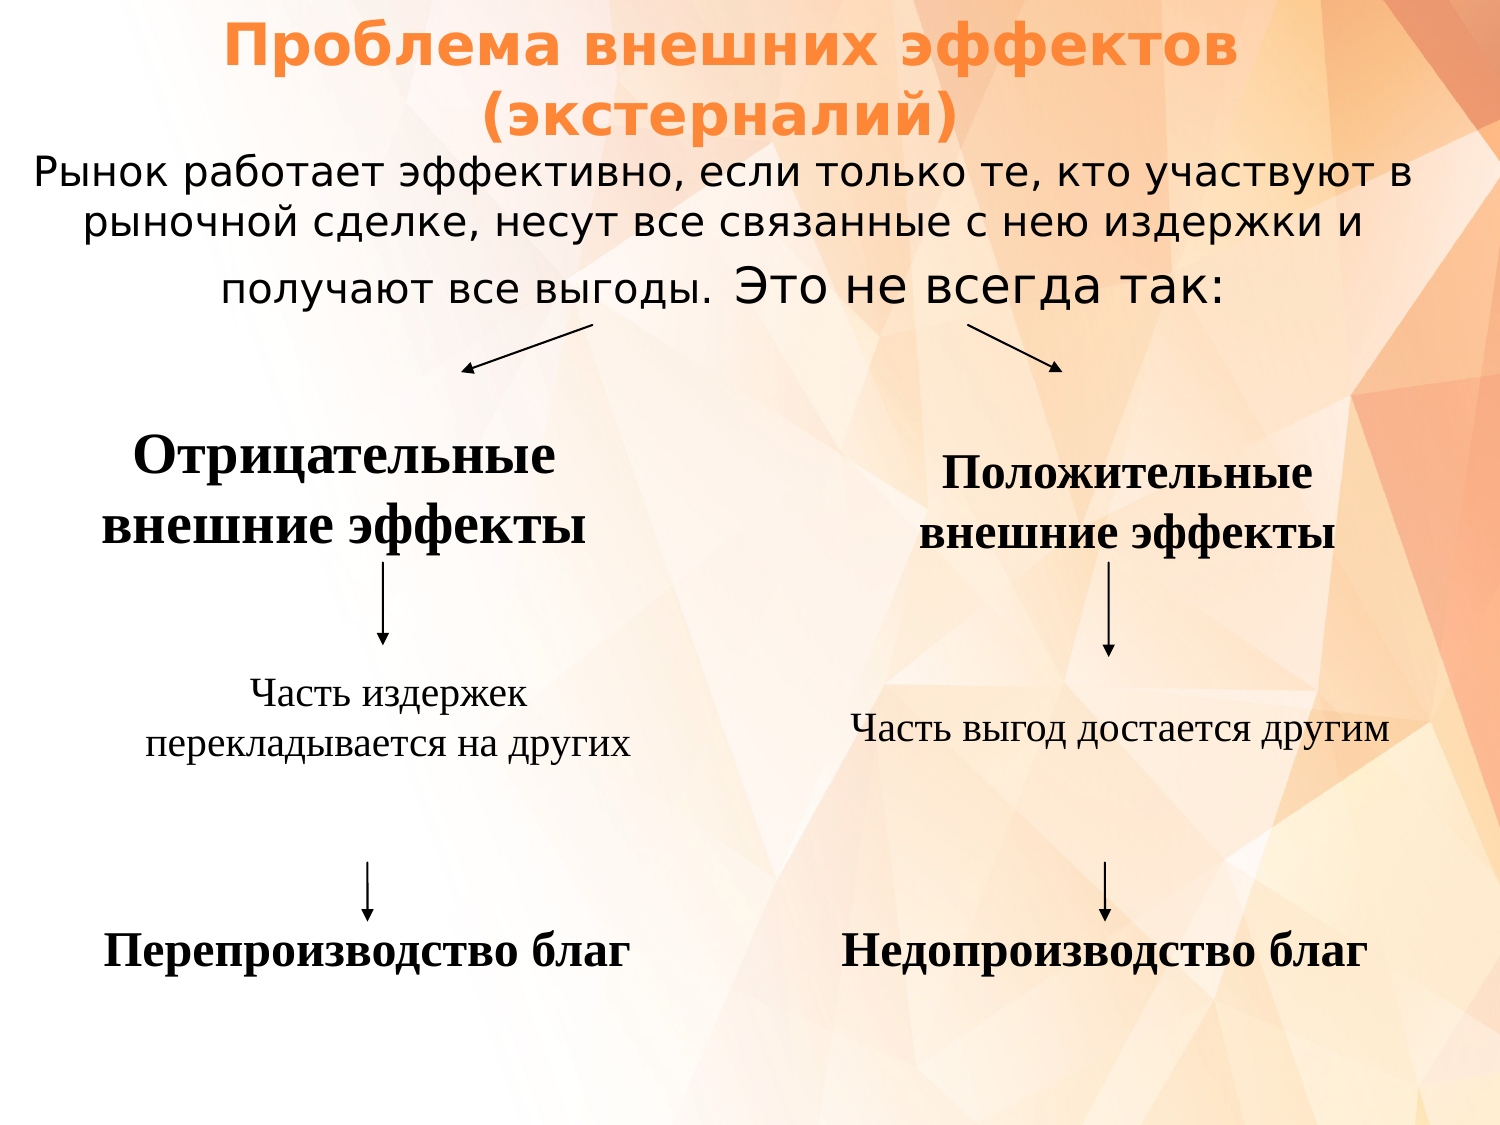

Проблема внешних эффектов (экстерналий)
Рынок работает эффективно, если только те, кто участвуют в рыночной сделке, несут все связанные с нею издержки и получают все выгоды. Это не всегда так:

Отрицательные внешние эффекты

Положительные внешние эффекты

Часть издержек перекладывается на других

Часть выгод достается другим

Перепроизводство благ

Недопроизводство благ